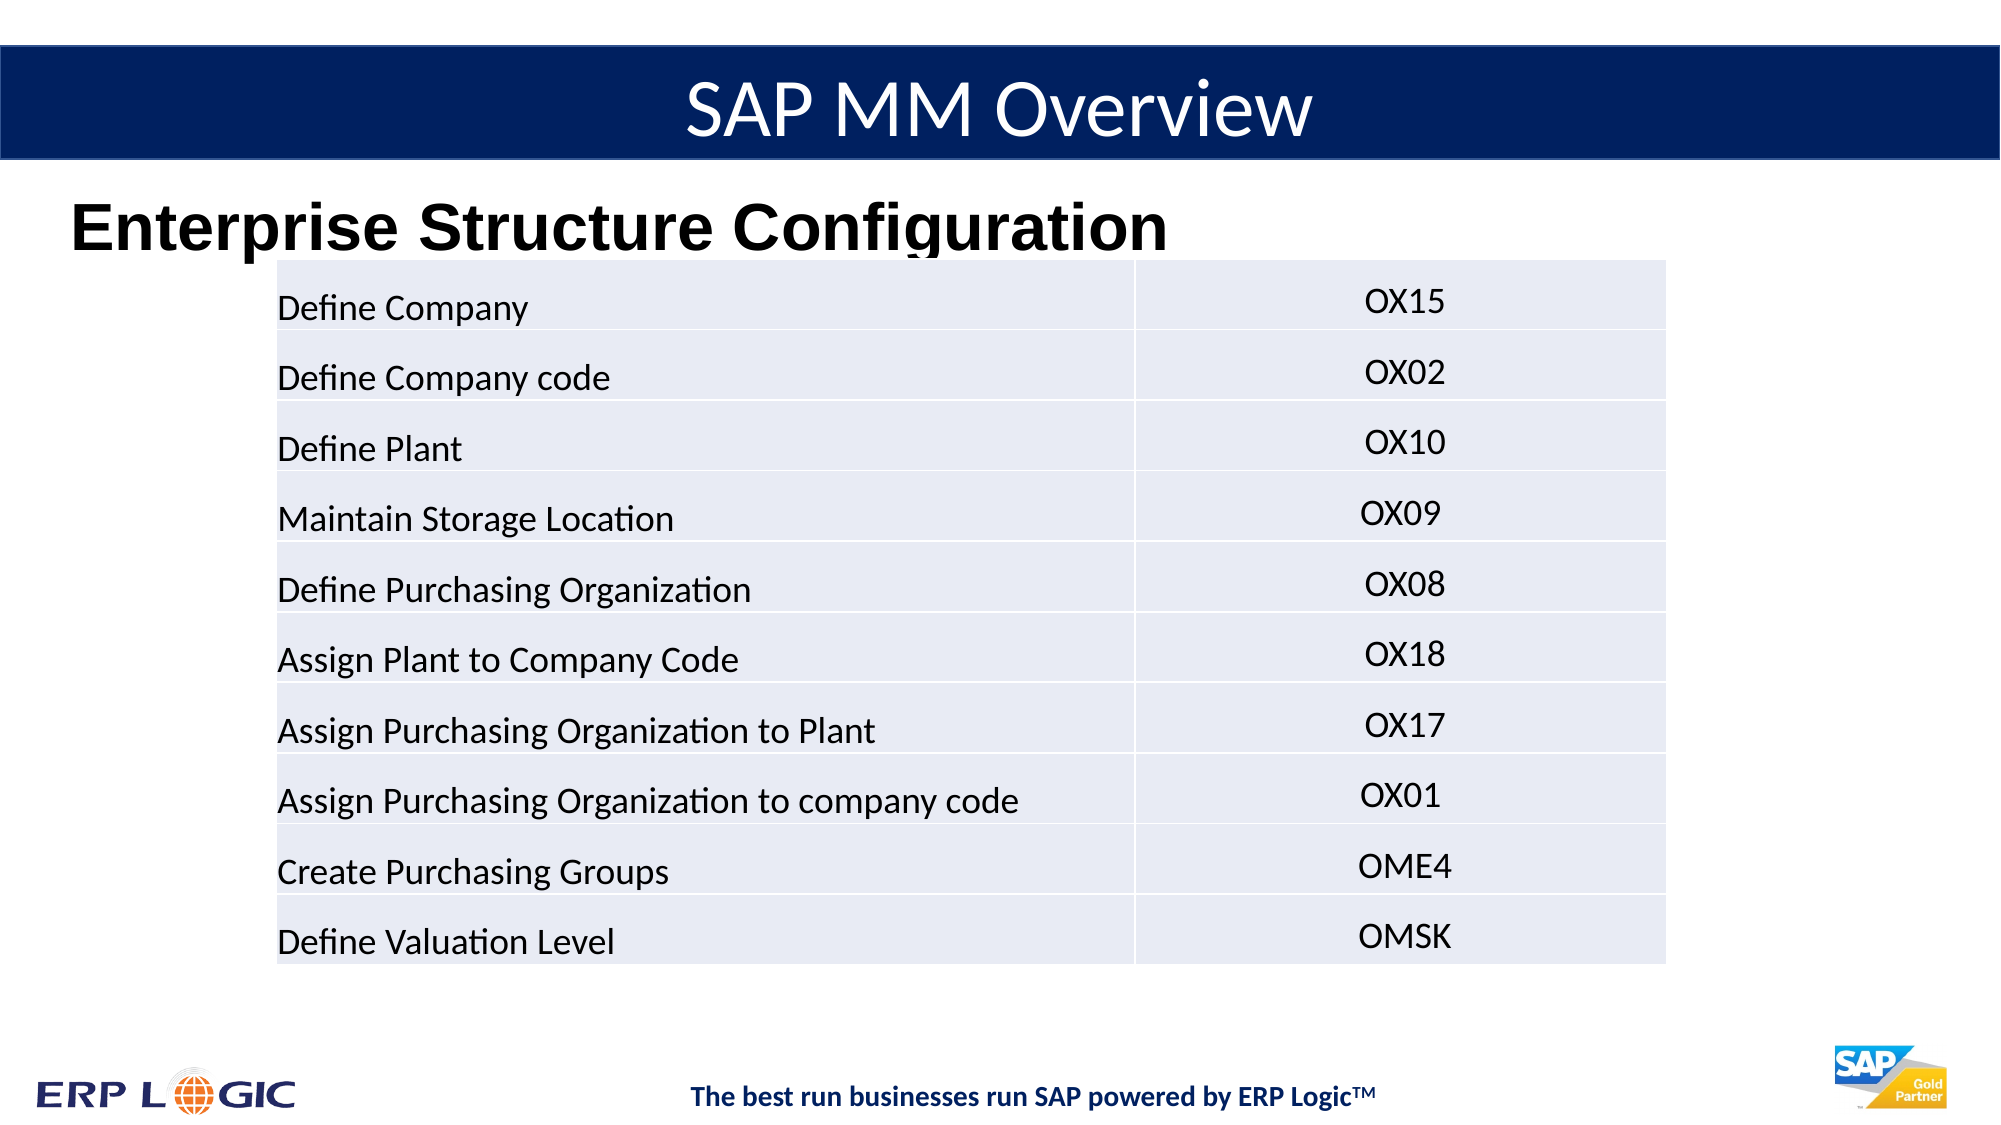

SAP MM Overview
Enterprise Structure Configuration
| Define Company | OX15 |
| --- | --- |
| Define Company code | OX02 |
| Define Plant | OX10 |
| Maintain Storage Location | OX09 |
| Define Purchasing Organization | OX08 |
| Assign Plant to Company Code | OX18 |
| Assign Purchasing Organization to Plant | OX17 |
| Assign Purchasing Organization to company code | OX01 |
| Create Purchasing Groups | OME4 |
| Define Valuation Level | OMSK |